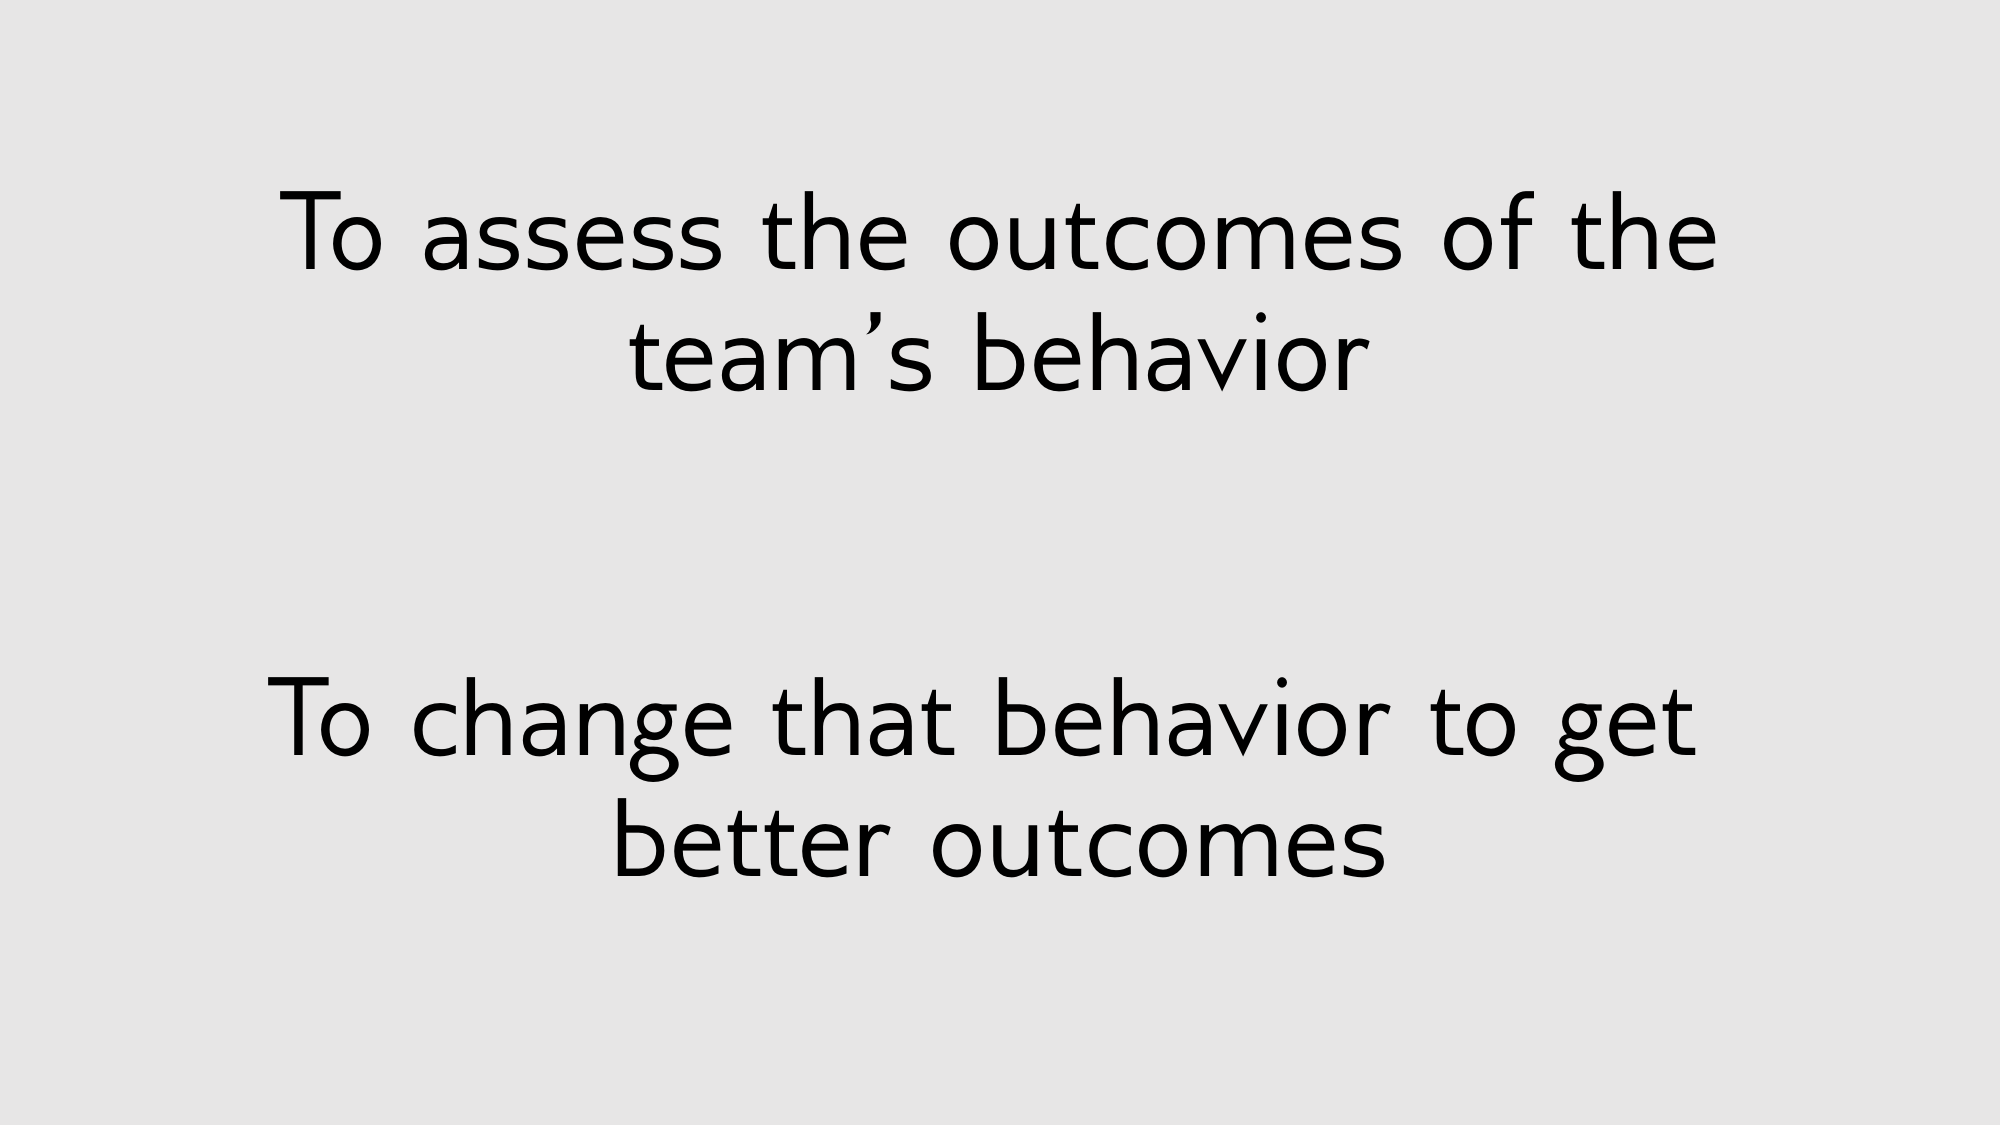

To assess the outcomes of the team’s behavior
To change that behavior to get  better outcomes